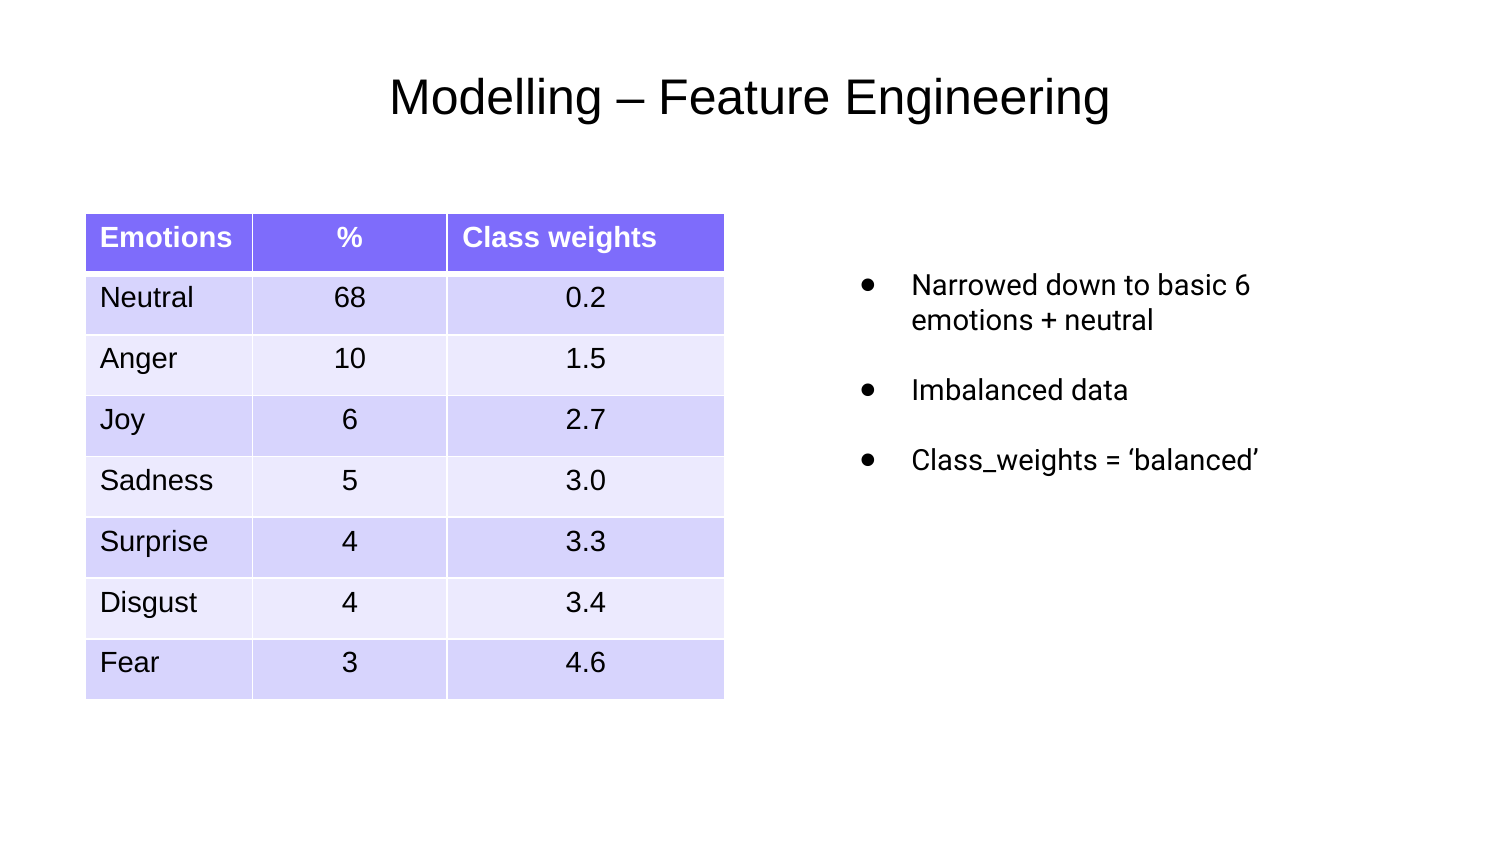

# Modelling – Feature Engineering
| Emotions | % | Class weights |
| --- | --- | --- |
| Neutral | 68 | 0.2 |
| Anger | 10 | 1.5 |
| Joy | 6 | 2.7 |
| Sadness | 5 | 3.0 |
| Surprise | 4 | 3.3 |
| Disgust | 4 | 3.4 |
| Fear | 3 | 4.6 |
Narrowed down to basic 6 emotions + neutral

Imbalanced data

Class_weights = ‘balanced’